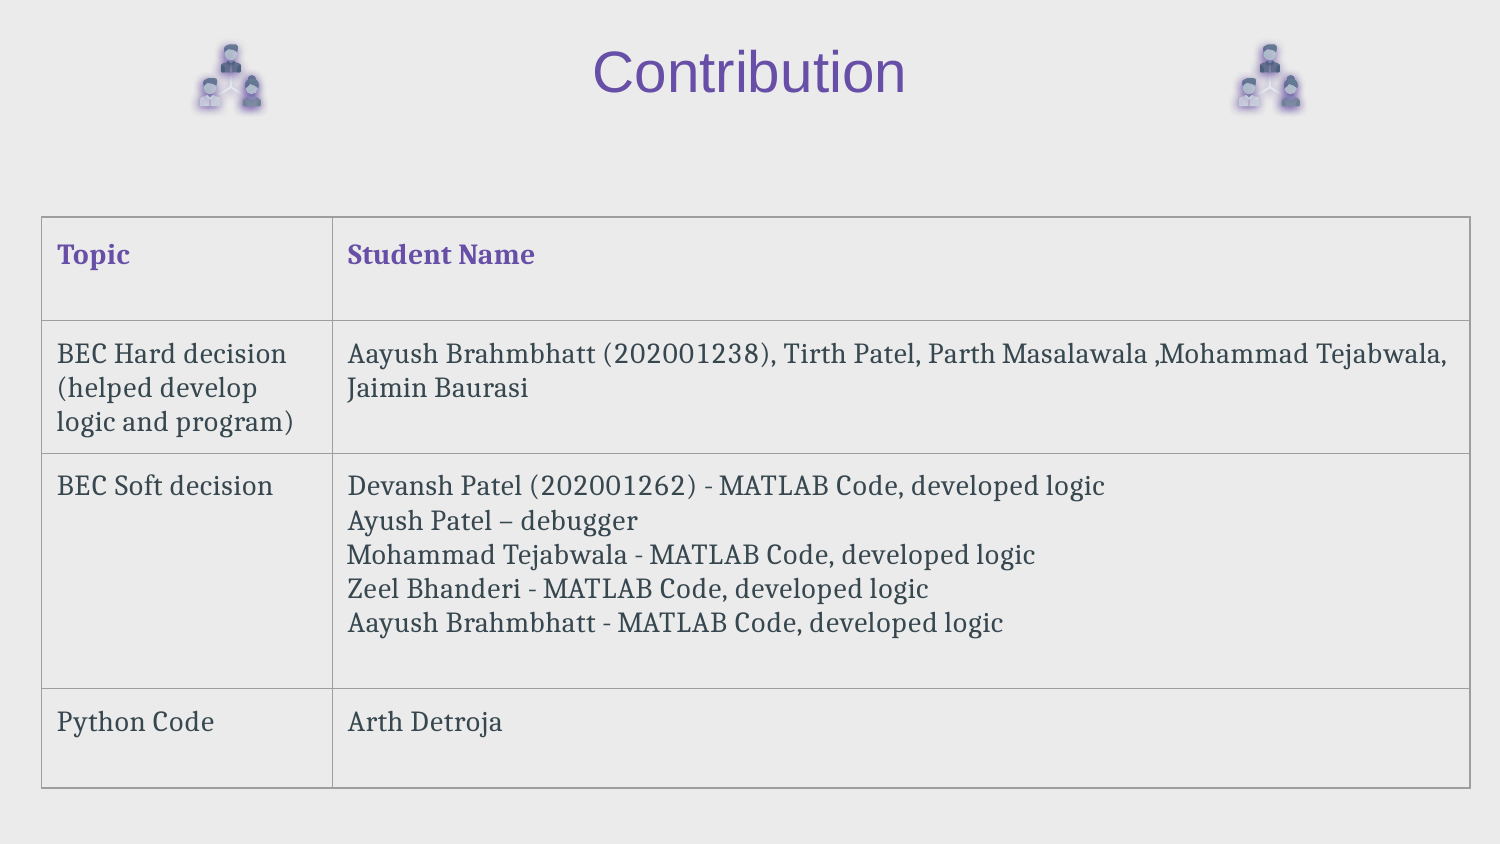

Contribution

| Topic | Student Name |
| --- | --- |
| BEC Hard decision (helped develop logic and program) | Aayush Brahmbhatt (202001238), Tirth Patel, Parth Masalawala ,Mohammad Tejabwala, Jaimin Baurasi |
| BEC Soft decision | Devansh Patel (202001262) - MATLAB Code, developed logic Ayush Patel – debugger Mohammad Tejabwala - MATLAB Code, developed logic Zeel Bhanderi - MATLAB Code, developed logic Aayush Brahmbhatt - MATLAB Code, developed logic |
| Python Code | Arth Detroja |